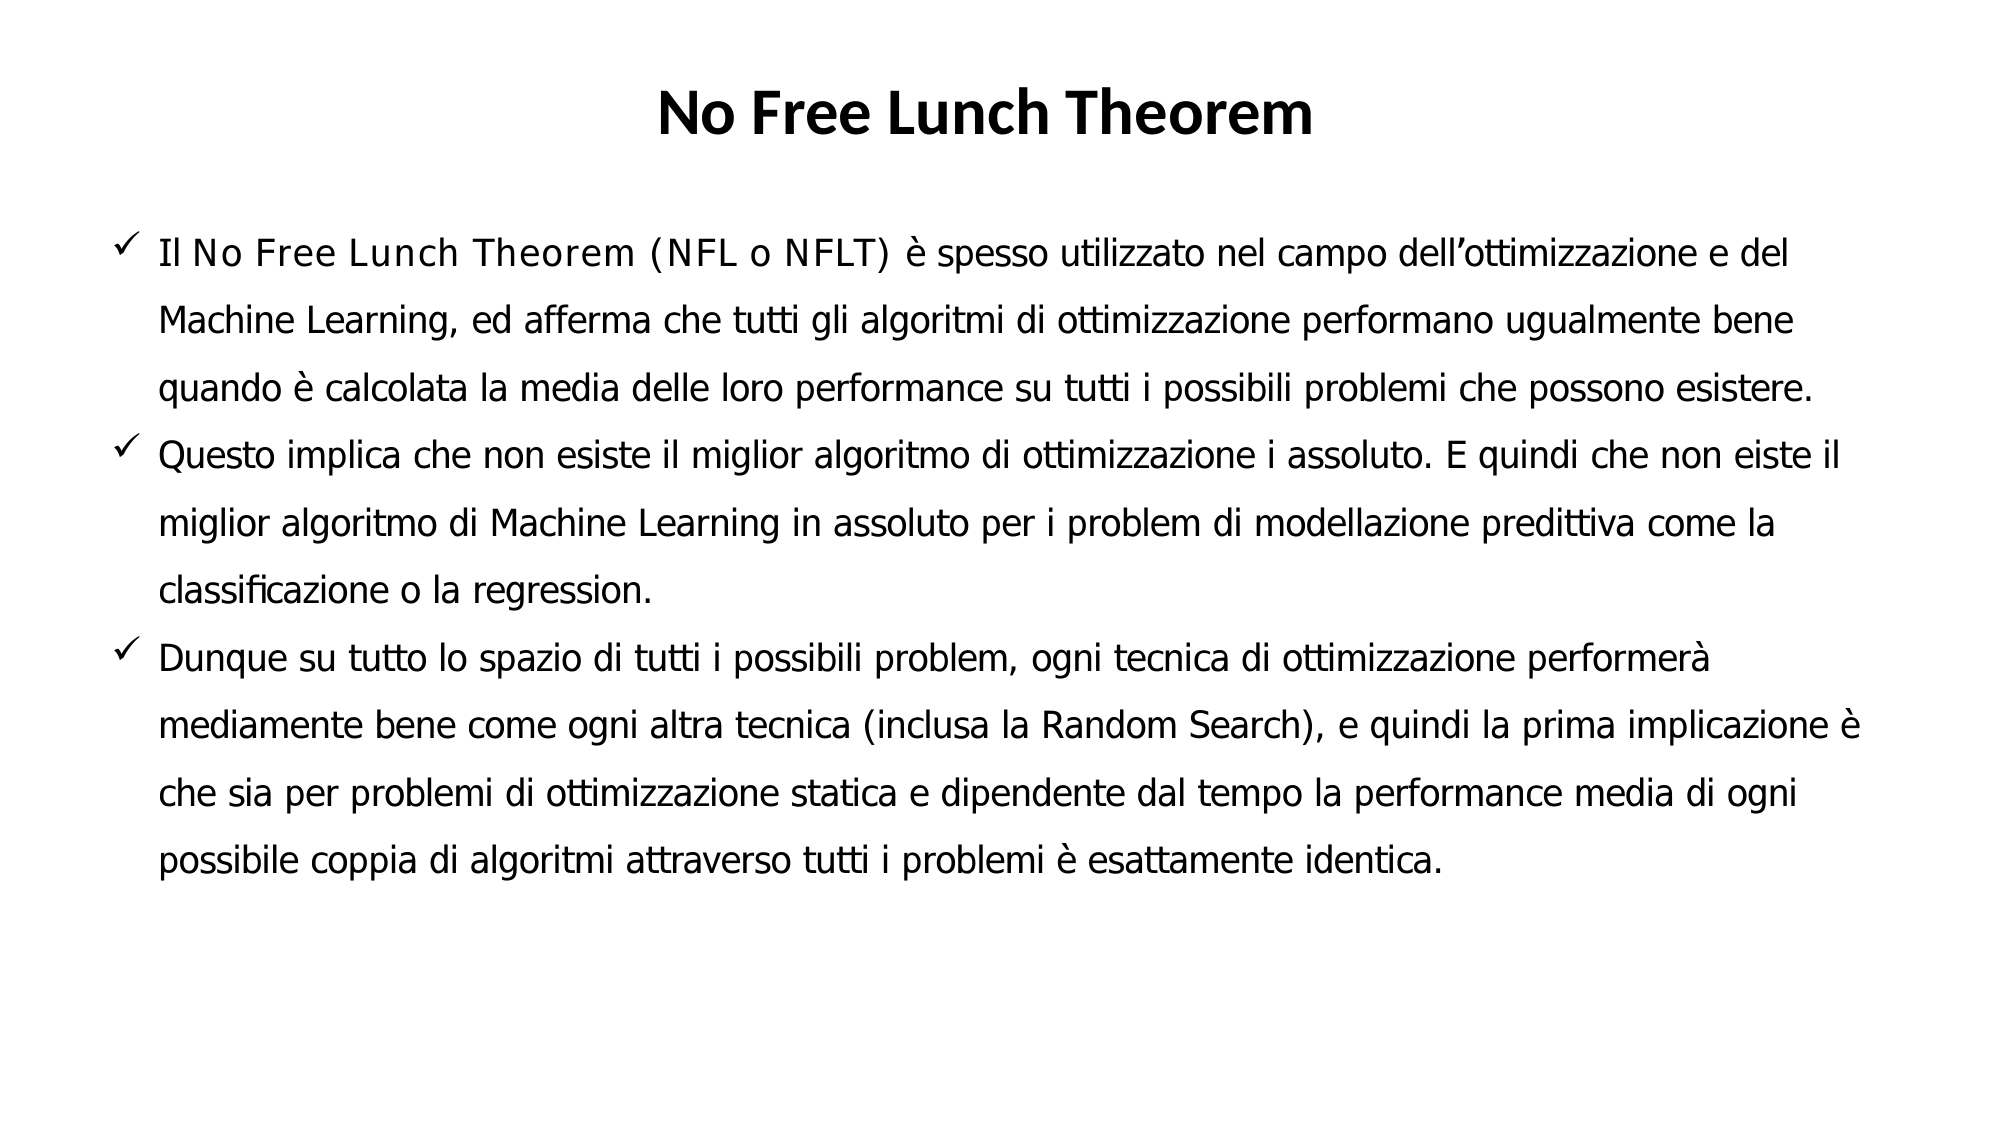

No Free Lunch Theorem
Il No Free Lunch Theorem (NFL o NFLT) è spesso utilizzato nel campo dell’ottimizzazione e del Machine Learning, ed afferma che tutti gli algoritmi di ottimizzazione performano ugualmente bene quando è calcolata la media delle loro performance su tutti i possibili problemi che possono esistere.
Questo implica che non esiste il miglior algoritmo di ottimizzazione i assoluto. E quindi che non eiste il miglior algoritmo di Machine Learning in assoluto per i problem di modellazione predittiva come la classificazione o la regression.
Dunque su tutto lo spazio di tutti i possibili problem, ogni tecnica di ottimizzazione performerà mediamente bene come ogni altra tecnica (inclusa la Random Search), e quindi la prima implicazione è che sia per problemi di ottimizzazione statica e dipendente dal tempo la performance media di ogni possibile coppia di algoritmi attraverso tutti i problemi è esattamente identica.